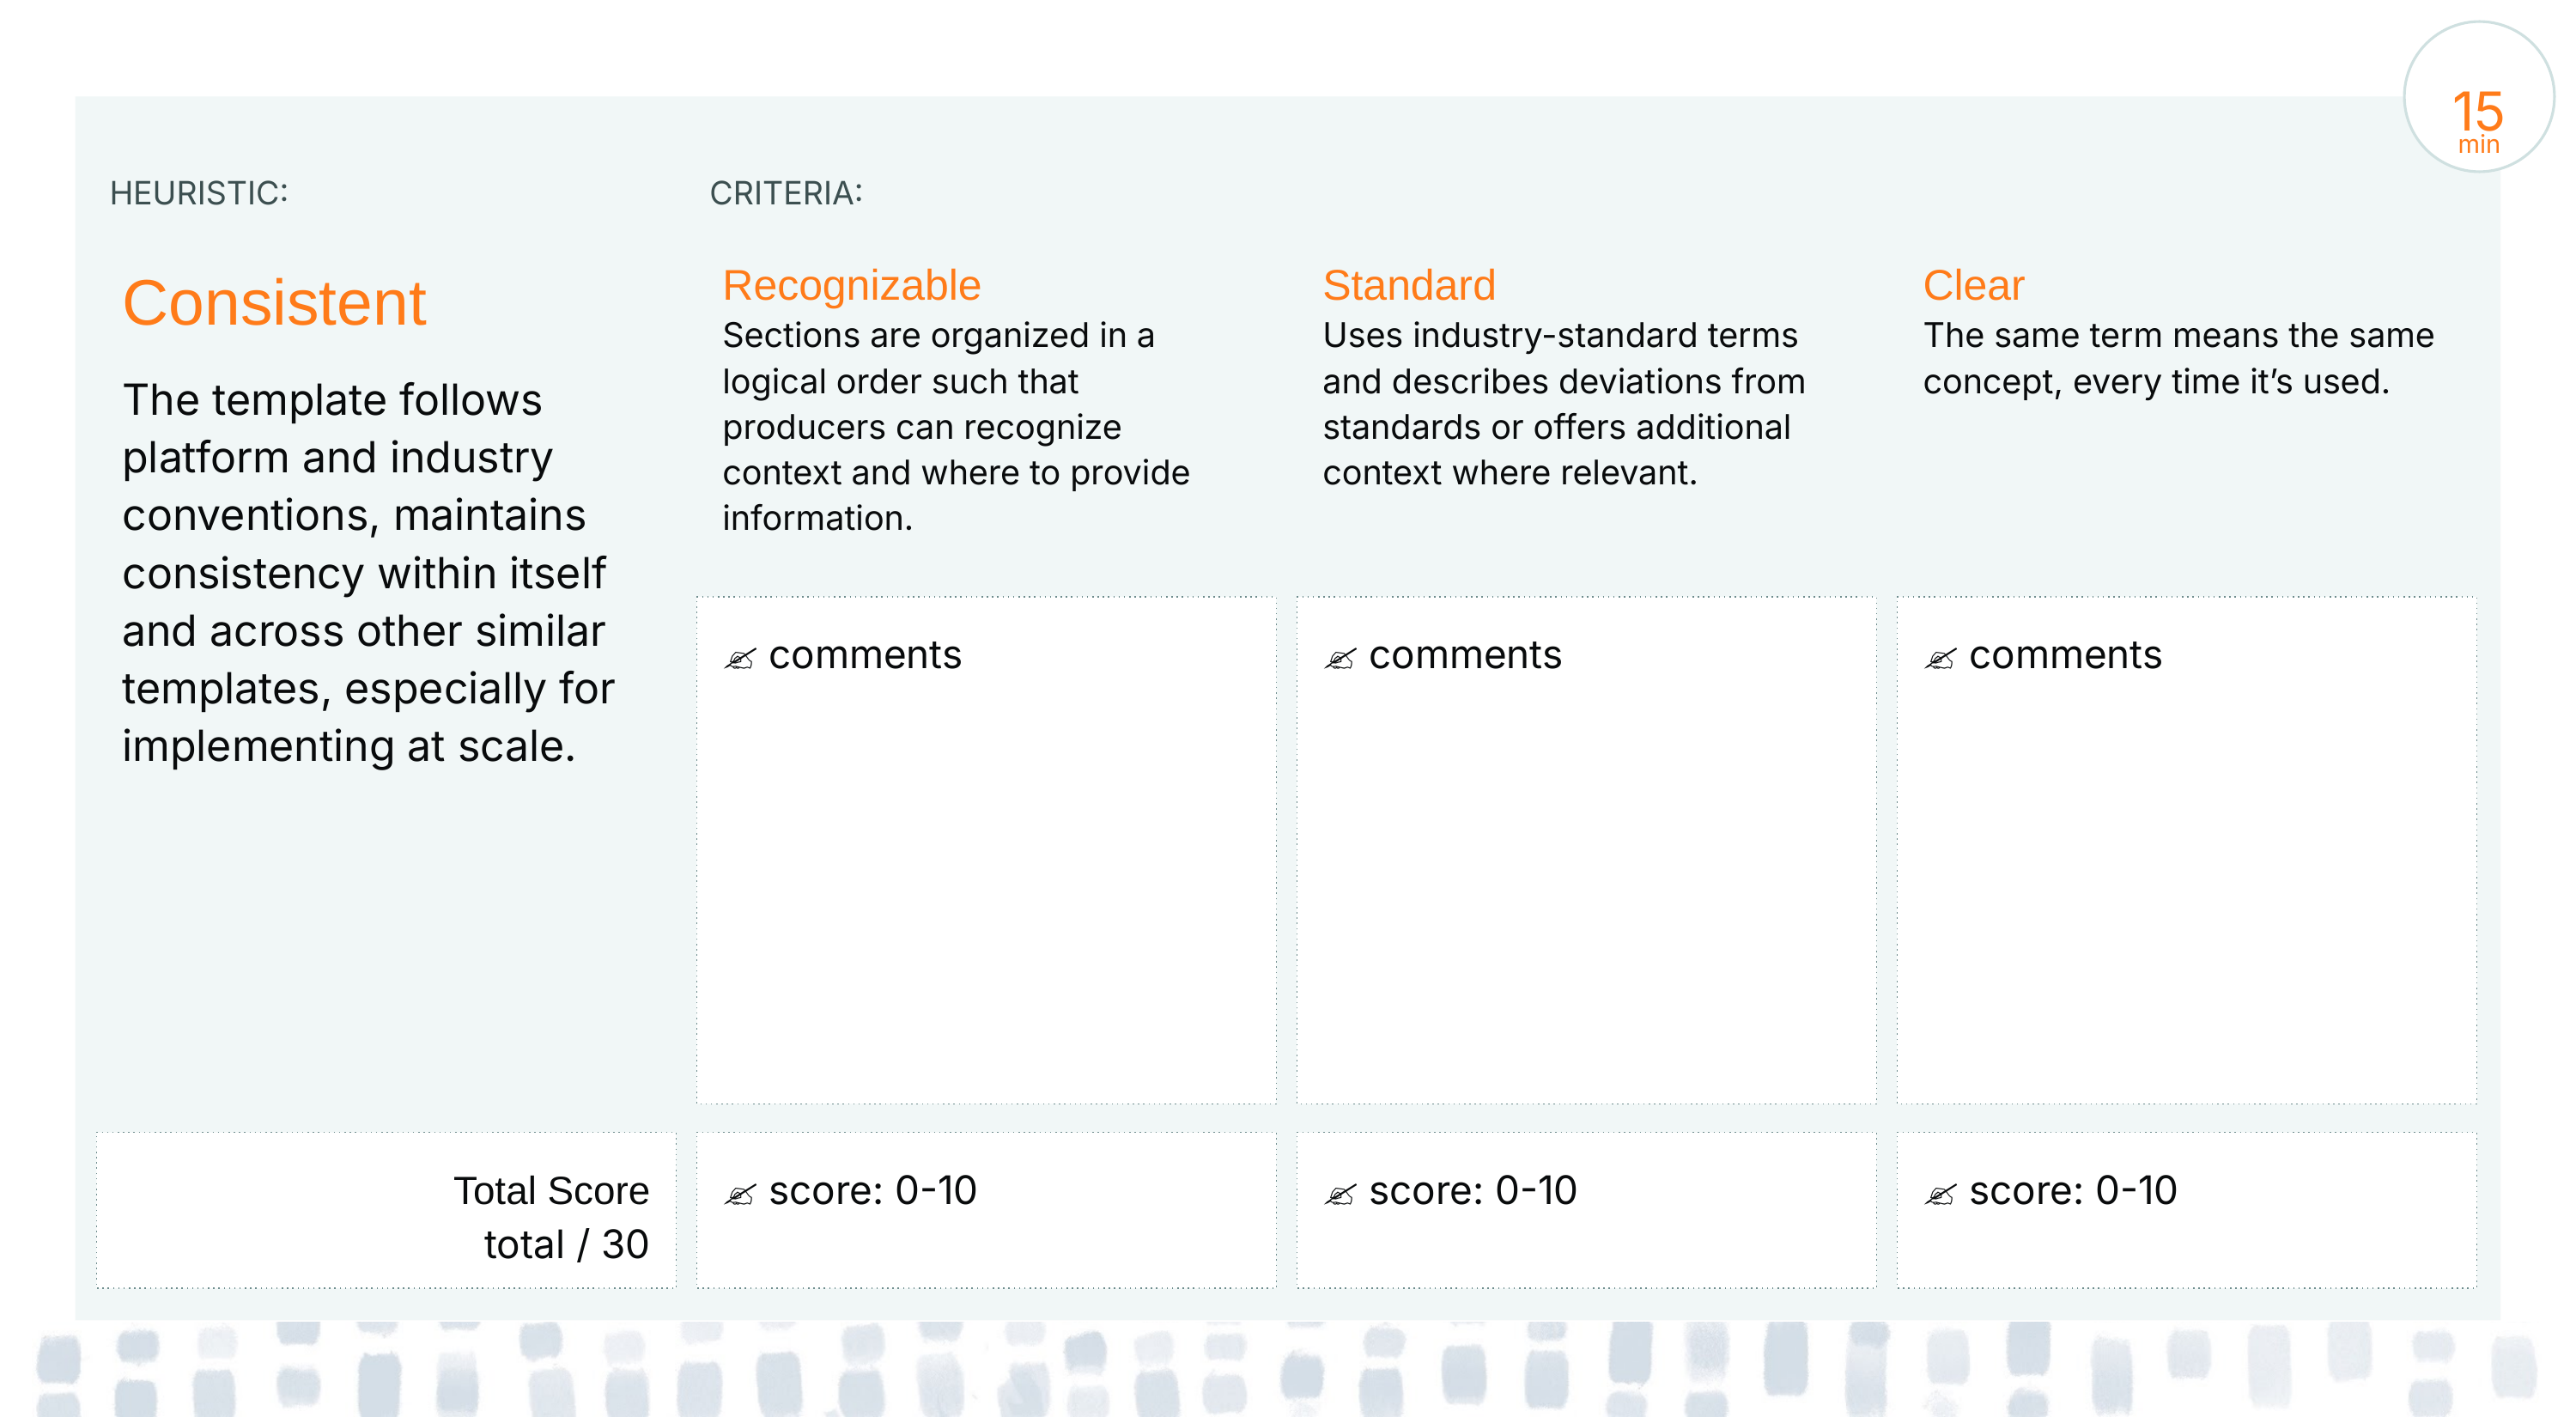

15
min

HEURISTIC:
CRITERIA:
Consistent
The template follows platform and industry conventions, maintains consistency within itself and across other similar templates, especially for implementing at scale.
Recognizable
Sections are organized in a logical order such that producers can recognize context and where to provide information.
Standard
Uses industry-standard terms and describes deviations from standards or offers additional context where relevant.
Clear
The same term means the same concept, every time it’s used.
✍️ comments
✍️ comments
✍️ comments
Total Score
total / 30
✍️ score: 0-10
✍️ score: 0-10
✍️ score: 0-10